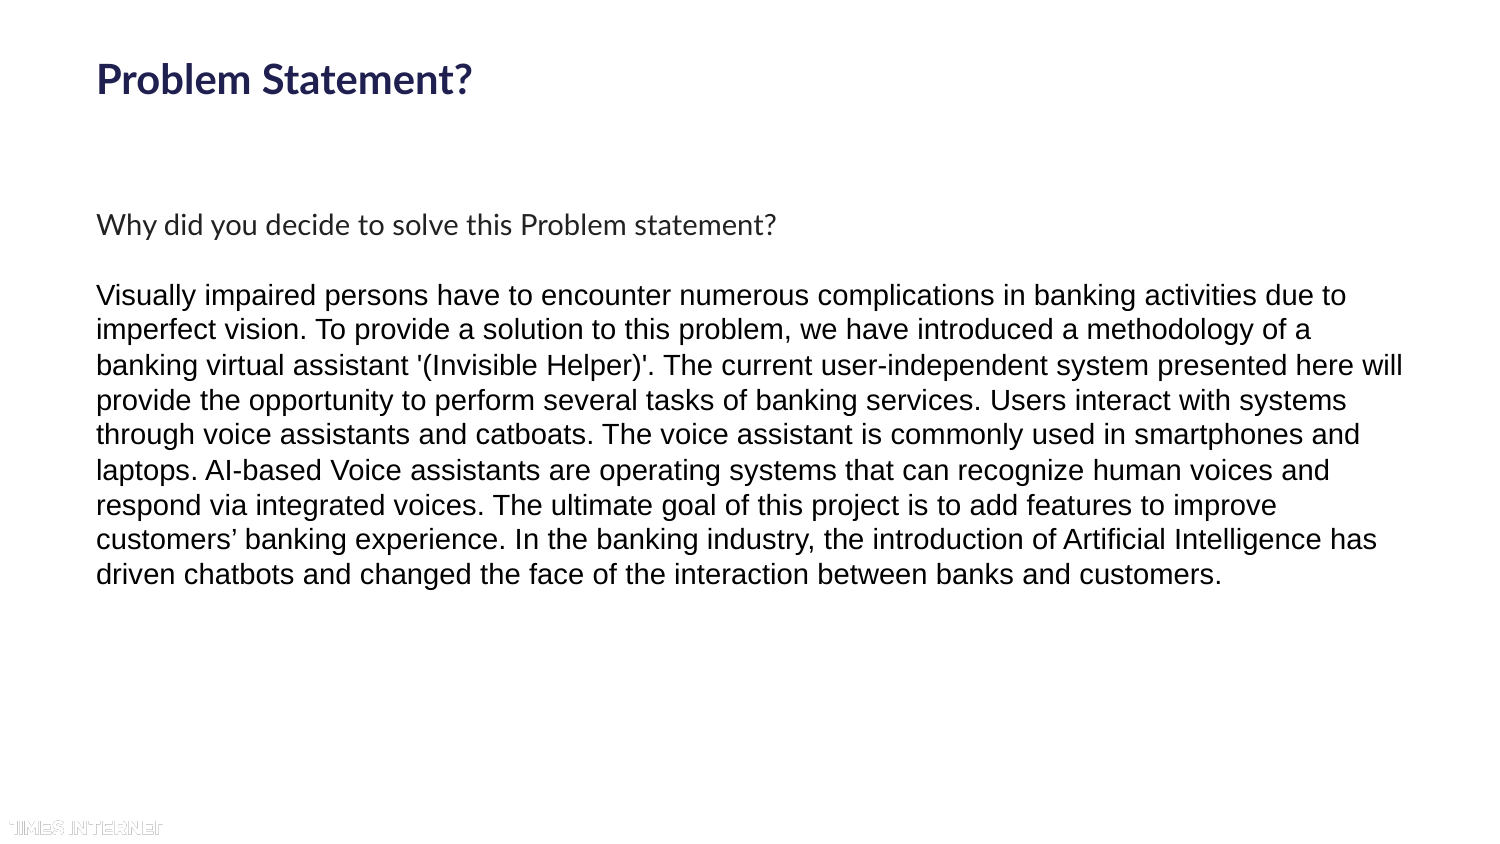

# Problem Statement?
Why did you decide to solve this Problem statement?

Visually impaired persons have to encounter numerous complications in banking activities due to imperfect vision. To provide a solution to this problem, we have introduced a methodology of a banking virtual assistant '(Invisible Helper)'. The current user-independent system presented here will provide the opportunity to perform several tasks of banking services. Users interact with systems through voice assistants and catboats. The voice assistant is commonly used in smartphones and laptops. AI-based Voice assistants are operating systems that can recognize human voices and respond via integrated voices. The ultimate goal of this project is to add features to improve customers’ banking experience. In the banking industry, the introduction of Artificial Intelligence has driven chatbots and changed the face of the interaction between banks and customers.